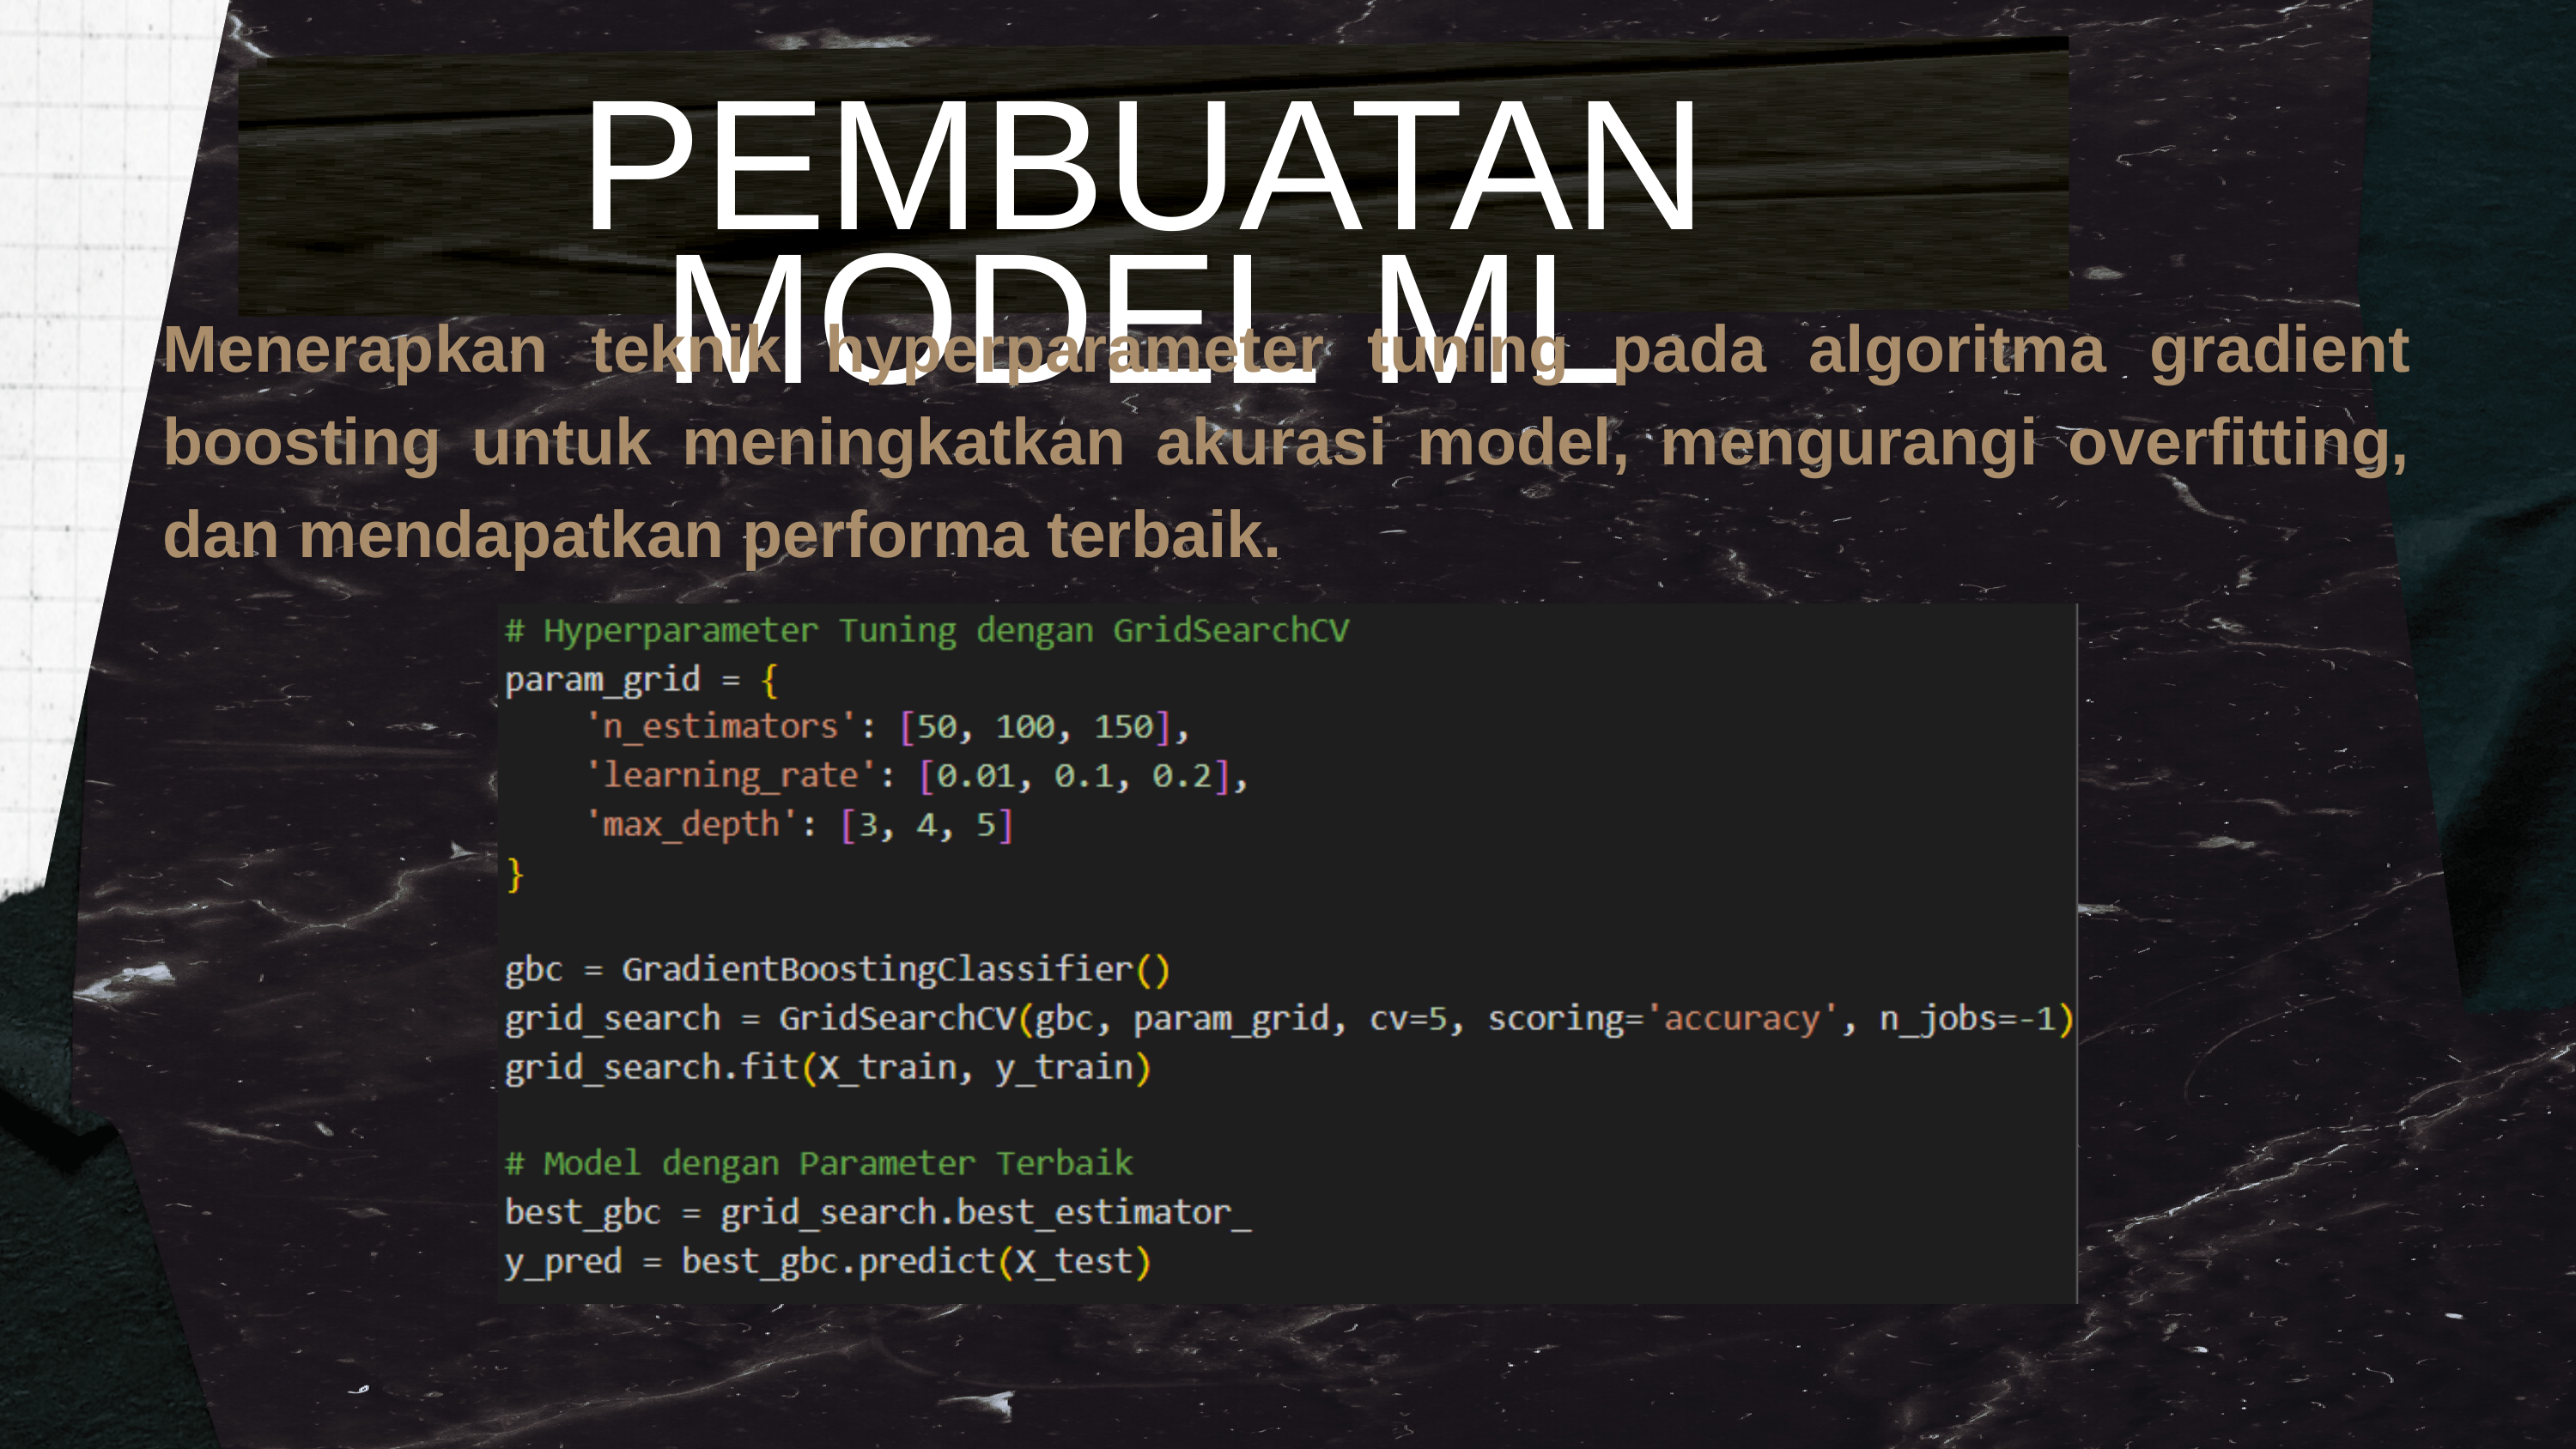

PEMBUATAN MODEL ML
Menerapkan teknik hyperparameter tuning pada algoritma gradient boosting untuk meningkatkan akurasi model, mengurangi overfitting, dan mendapatkan performa terbaik.